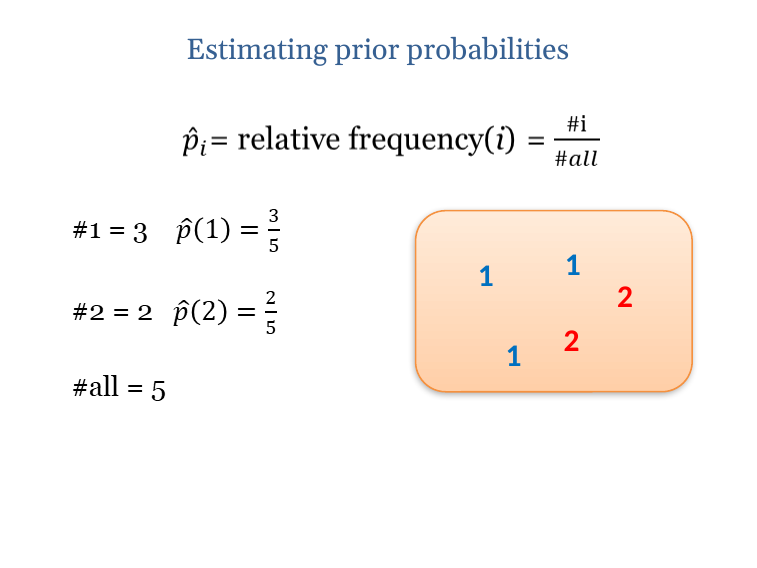

# Estimating prior probabilities

1
1
2
2
1